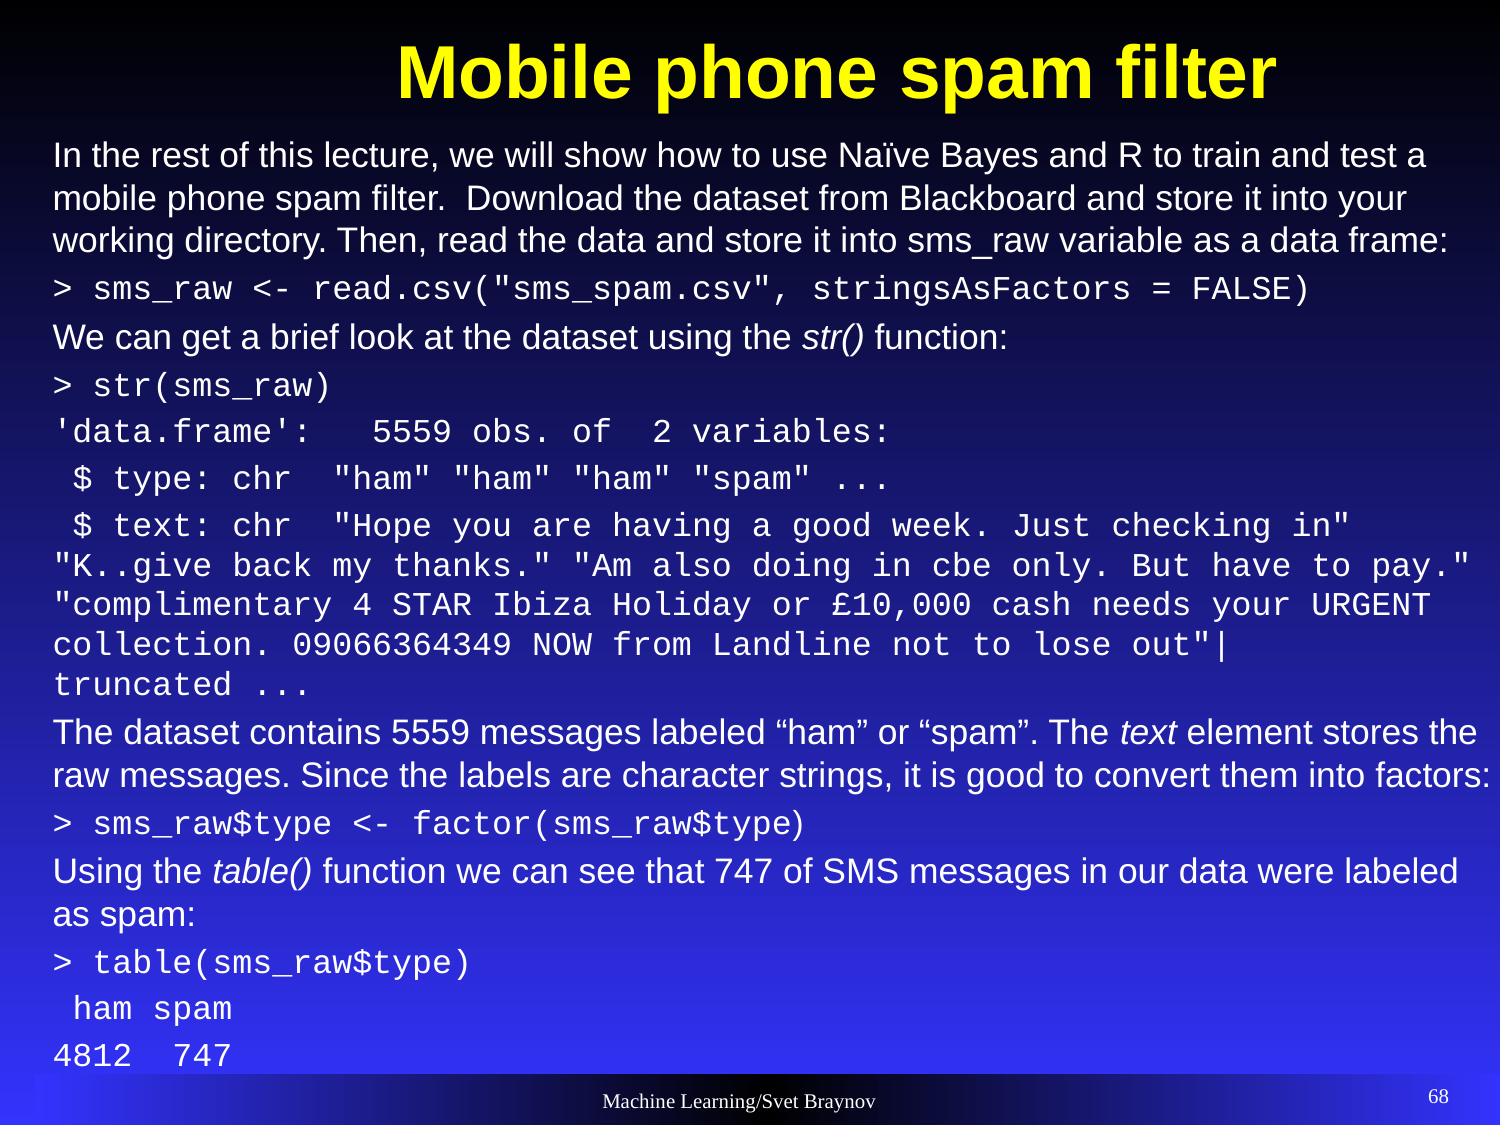

# Mobile phone spam filter
In the rest of this lecture, we will show how to use Naïve Bayes and R to train and test a mobile phone spam filter.  Download the dataset from Blackboard and store it into your working directory. Then, read the data and store it into sms_raw variable as a data frame:
> sms_raw <- read.csv("sms_spam.csv", stringsAsFactors = FALSE)
We can get a brief look at the dataset using the str() function:
> str(sms_raw)
'data.frame':   5559 obs. of  2 variables:
 $ type: chr  "ham" "ham" "ham" "spam" ...
 $ text: chr  "Hope you are having a good week. Just checking in" "K..give back my thanks." "Am also doing in cbe only. But have to pay." "complimentary 4 STAR Ibiza Holiday or £10,000 cash needs your URGENT collection. 09066364349 NOW from Landline not to lose out"| truncated ...
The dataset contains 5559 messages labeled “ham” or “spam”. The text element stores the raw messages. Since the labels are character strings, it is good to convert them into factors:
> sms_raw$type <- factor(sms_raw$type)
Using the table() function we can see that 747 of SMS messages in our data were labeled as spam:
> table(sms_raw$type)
 ham spam
4812  747

68